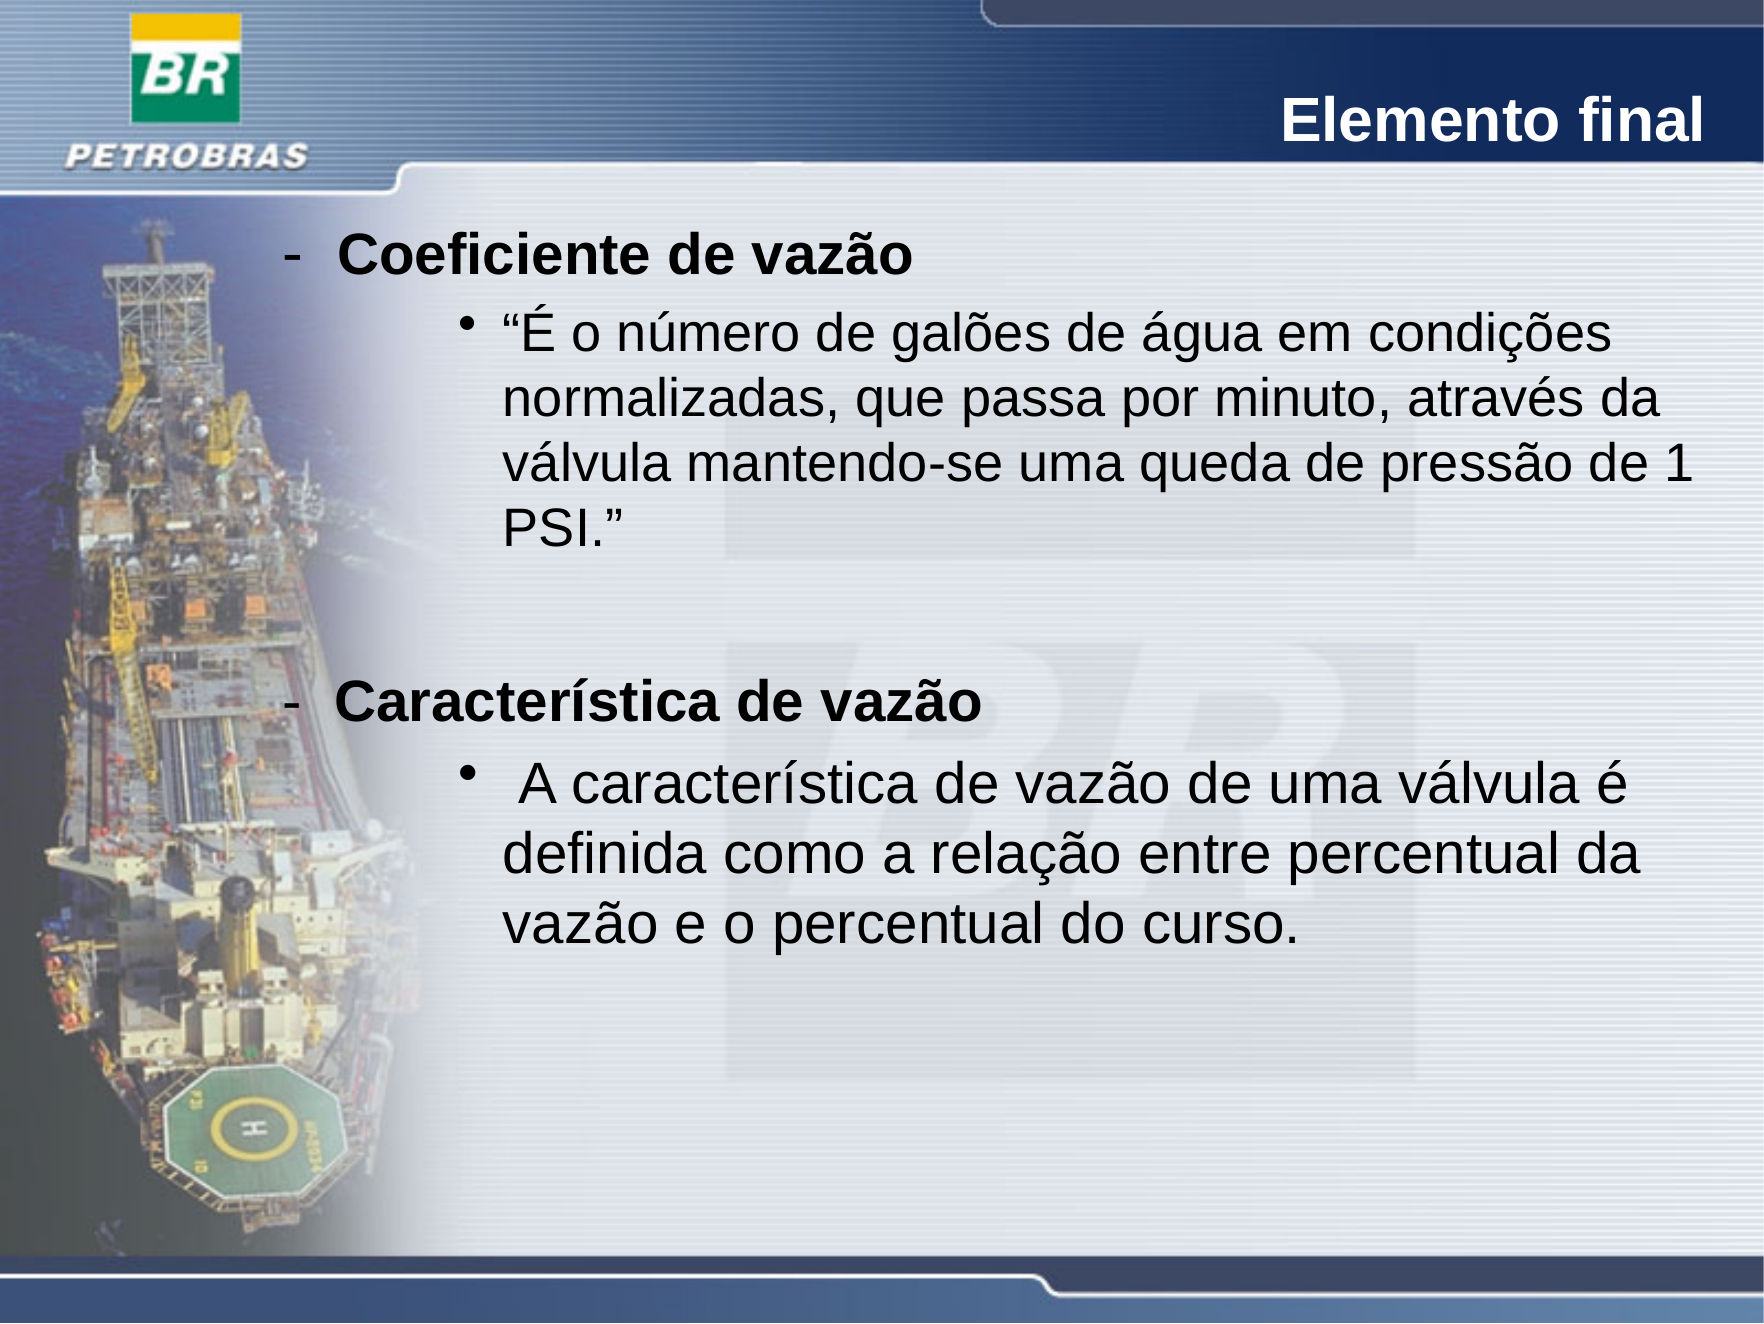

Elemento final
-  Coeficiente de vazão
“É o número de galões de água em condições normalizadas, que passa por minuto, através da válvula mantendo-se uma queda de pressão de 1 PSI.”

-  Característica de vazão
 A característica de vazão de uma válvula é definida como a relação entre percentual da vazão e o percentual do curso.